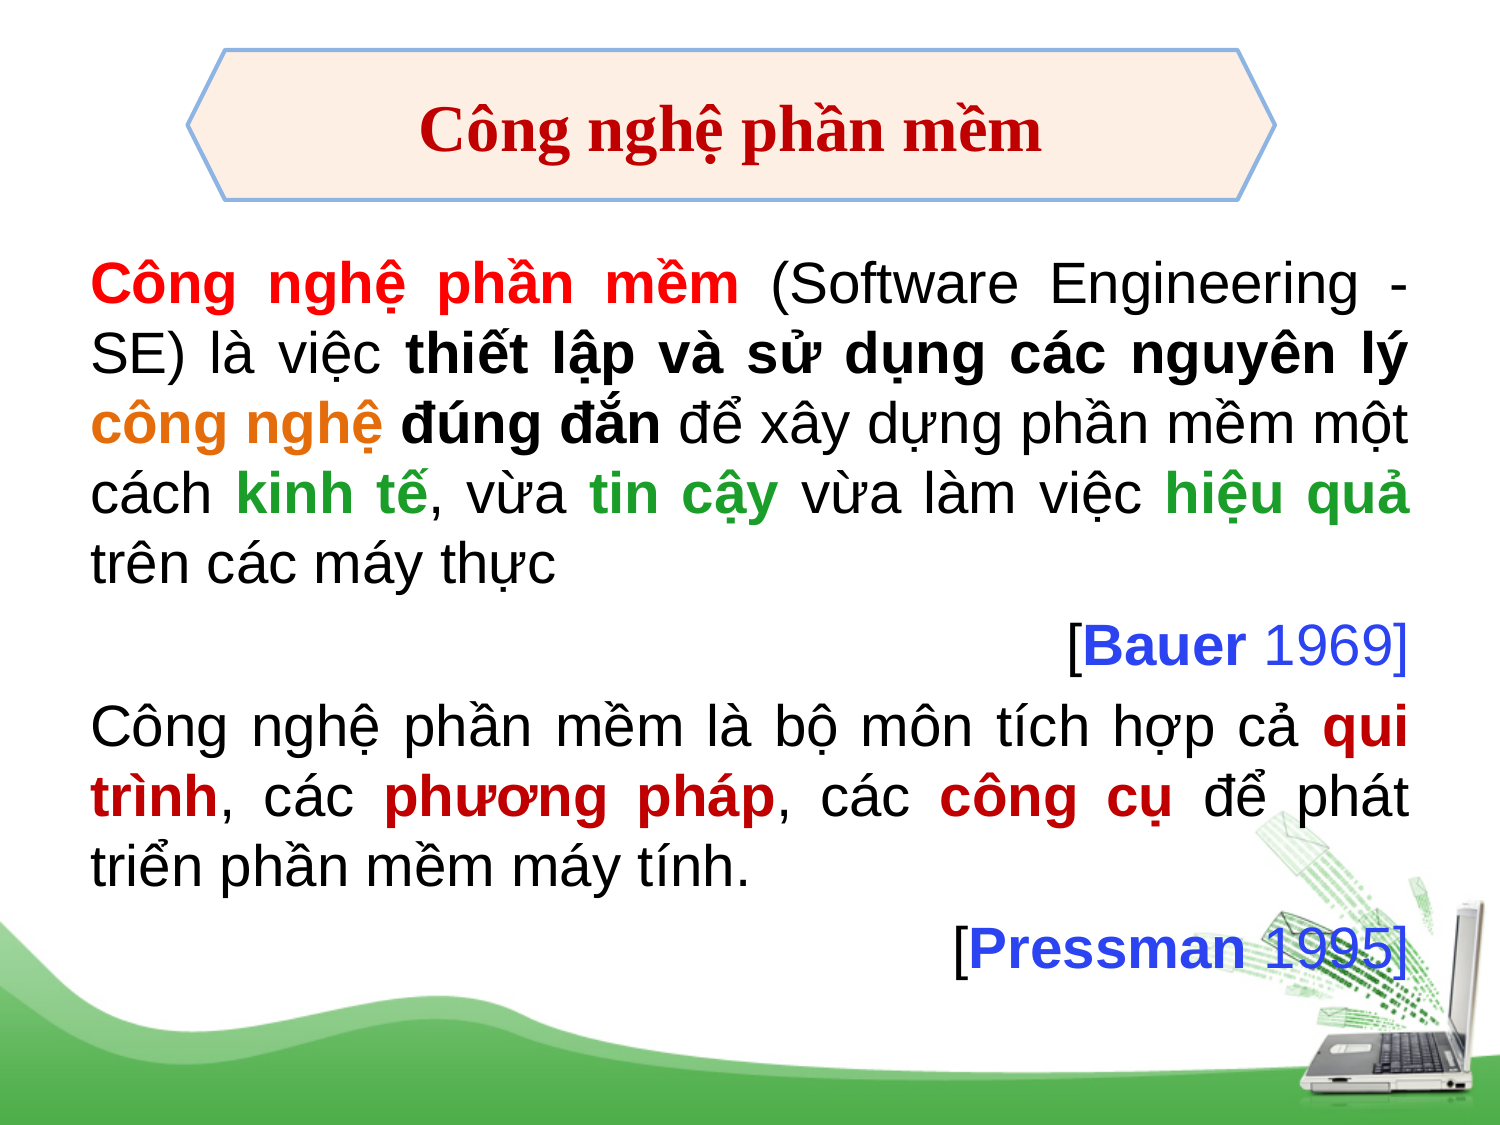

Công nghệ phần mềm
Công nghệ phần mềm (Software Engineering - SE) là việc thiết lập và sử dụng các nguyên lý công nghệ đúng đắn để xây dựng phần mềm một cách kinh tế, vừa tin cậy vừa làm việc hiệu quả trên các máy thực
 [Bauer 1969]
Công nghệ phần mềm là bộ môn tích hợp cả qui trình, các phương pháp, các công cụ để phát triển phần mềm máy tính.
 [Pressman 1995]